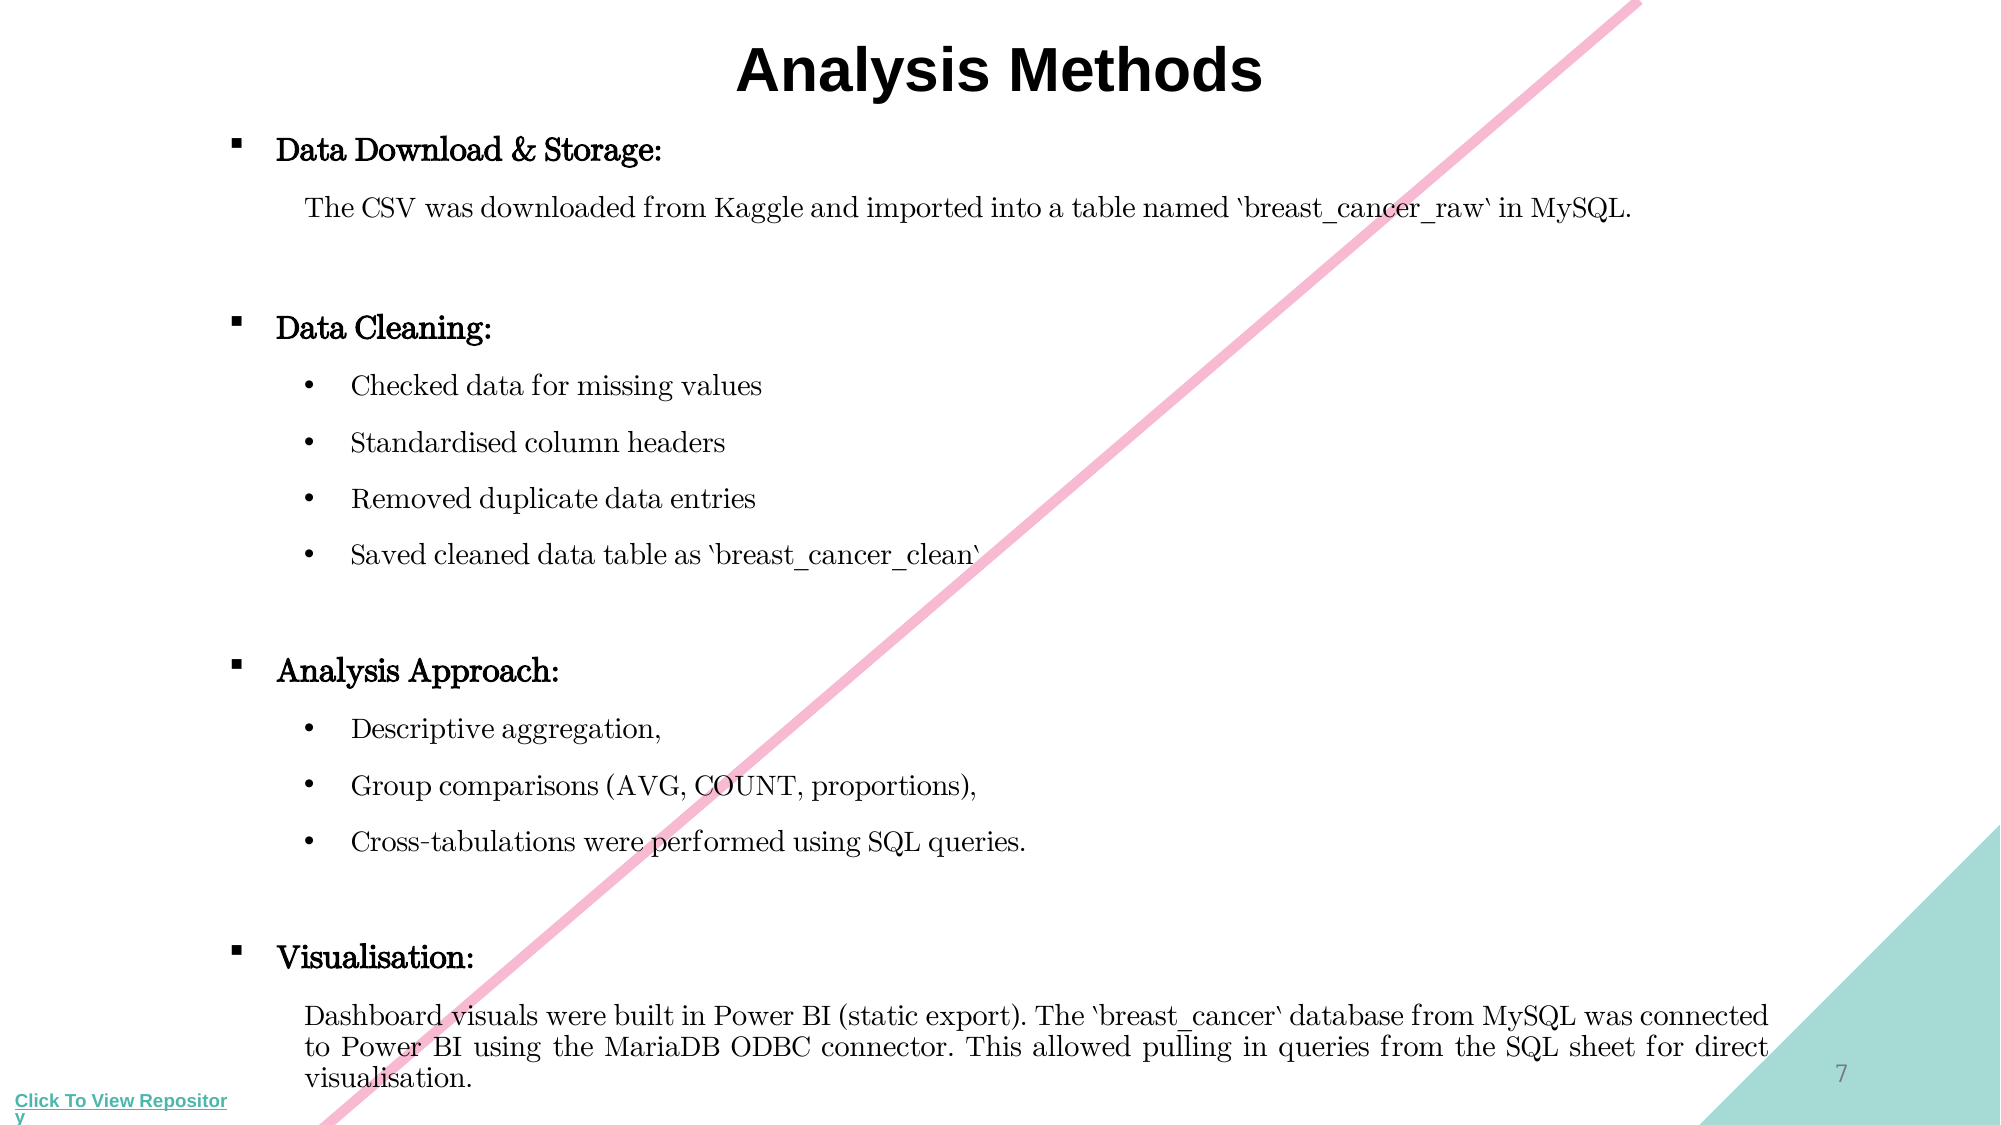

Analysis Methods
Data Download & Storage:
The CSV was downloaded from Kaggle and imported into a table named `breast_cancer_raw` in MySQL.

Data Cleaning:
Checked data for missing values
Standardised column headers
Removed duplicate data entries
Saved cleaned data table as `breast_cancer_clean`

Analysis Approach:
Descriptive aggregation,
Group comparisons (AVG, COUNT, proportions),
Cross-tabulations were performed using SQL queries.

Visualisation:
Dashboard visuals were built in Power BI (static export). The `breast_cancer` database from MySQL was connected to Power BI using the MariaDB ODBC connector. This allowed pulling in queries from the SQL sheet for direct visualisation.

7
Click To View Repository